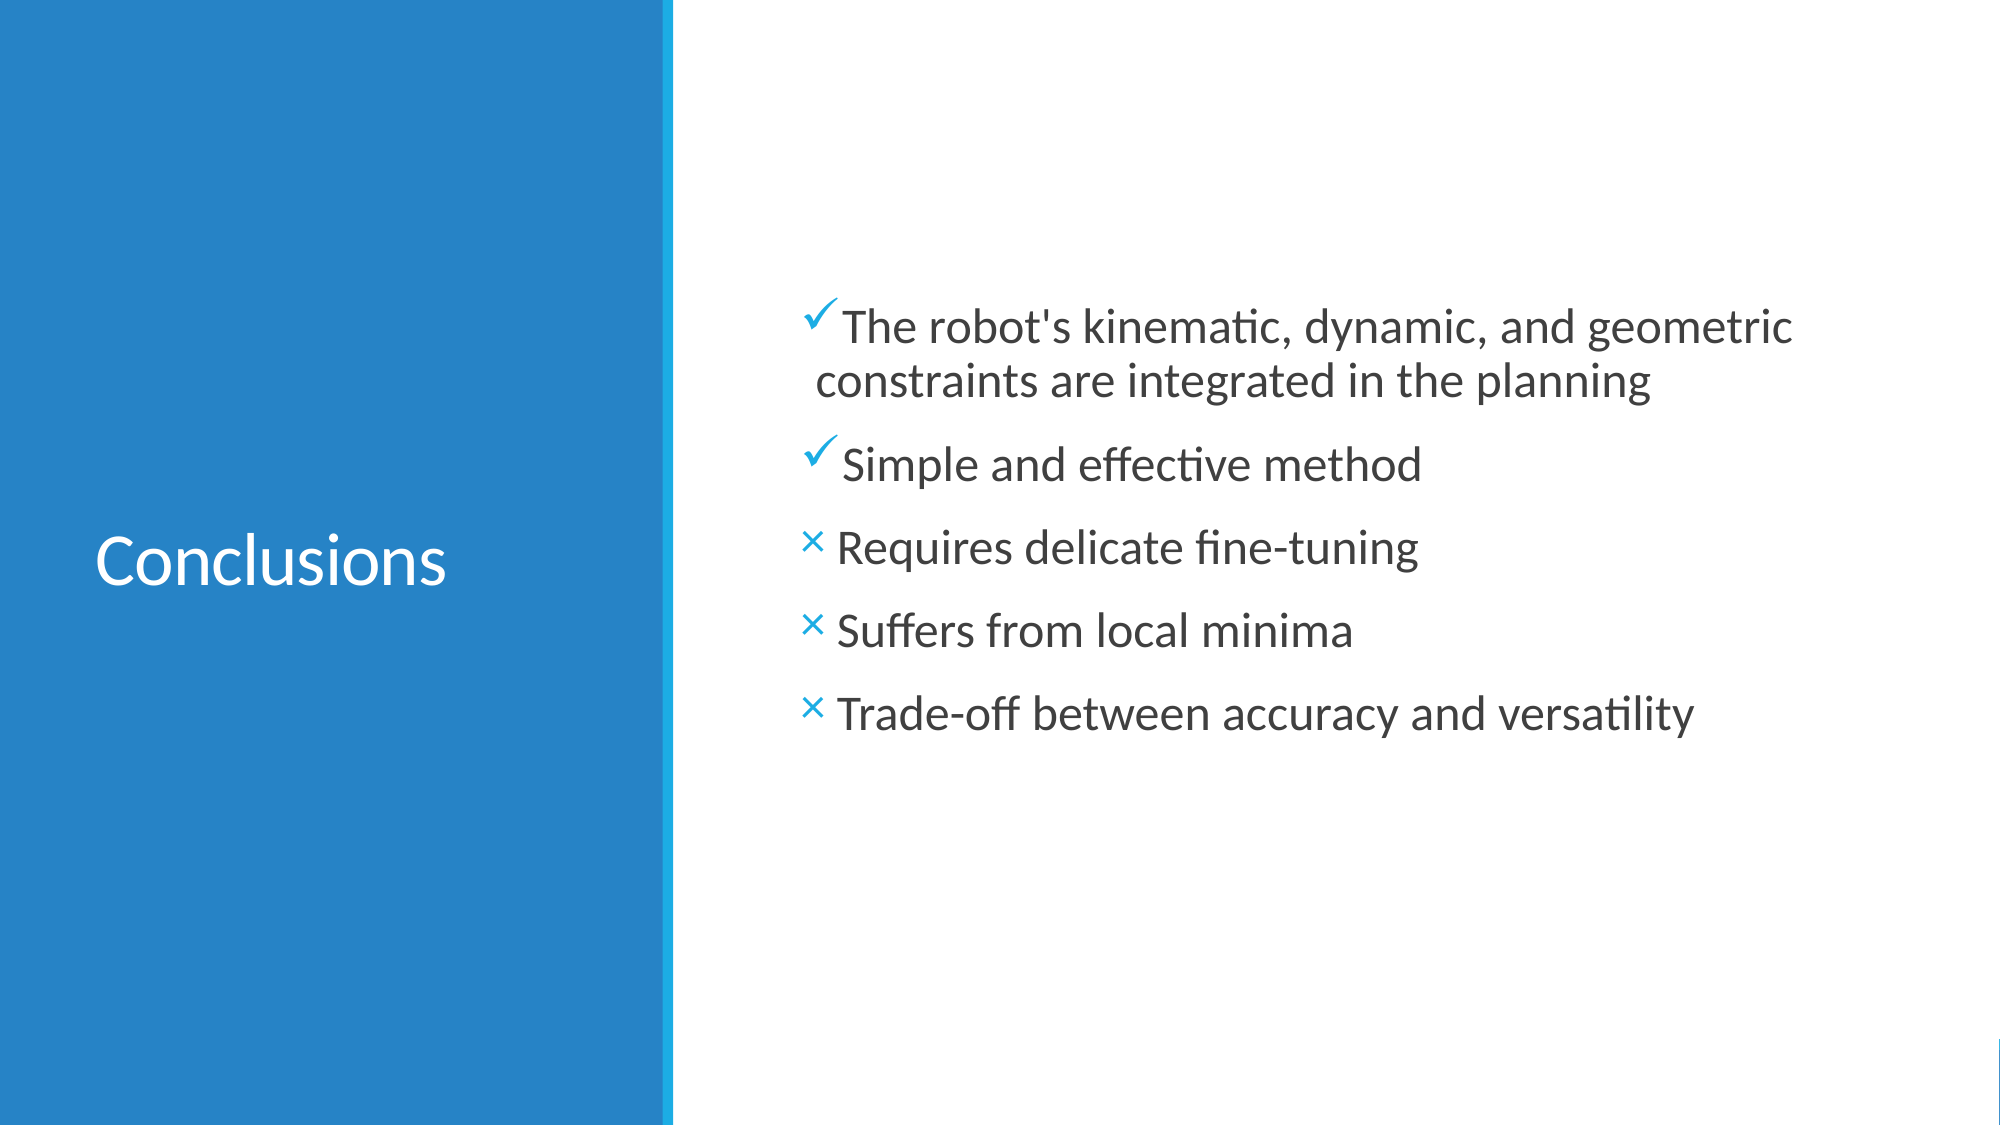

# Conclusions
The robot's kinematic, dynamic, and geometric constraints are integrated in the planning
Simple and effective method
 Requires delicate fine-tuning
 Suffers from local minima
 Trade-off between accuracy and versatility